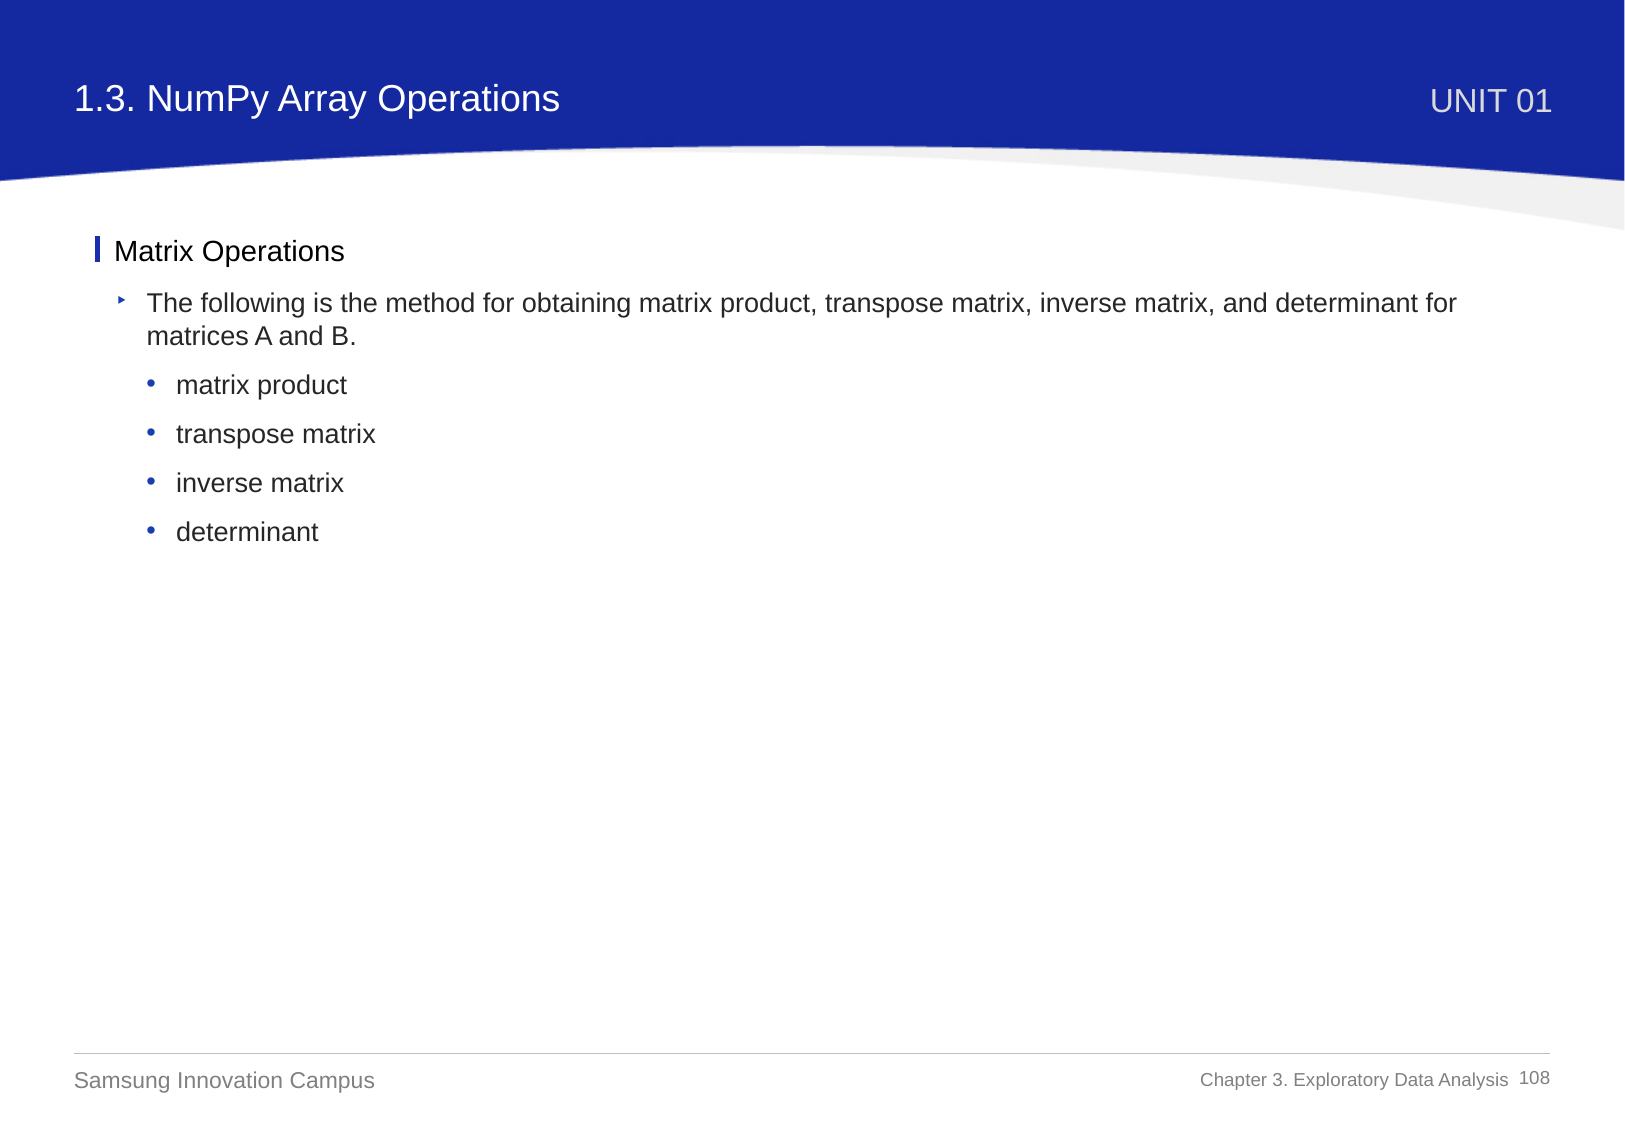

1.3. NumPy Array Operations
UNIT 01
Matrix Operations
The following is the method for obtaining matrix product, transpose matrix, inverse matrix, and determinant for matrices A and B.
matrix product
transpose matrix
inverse matrix
determinant